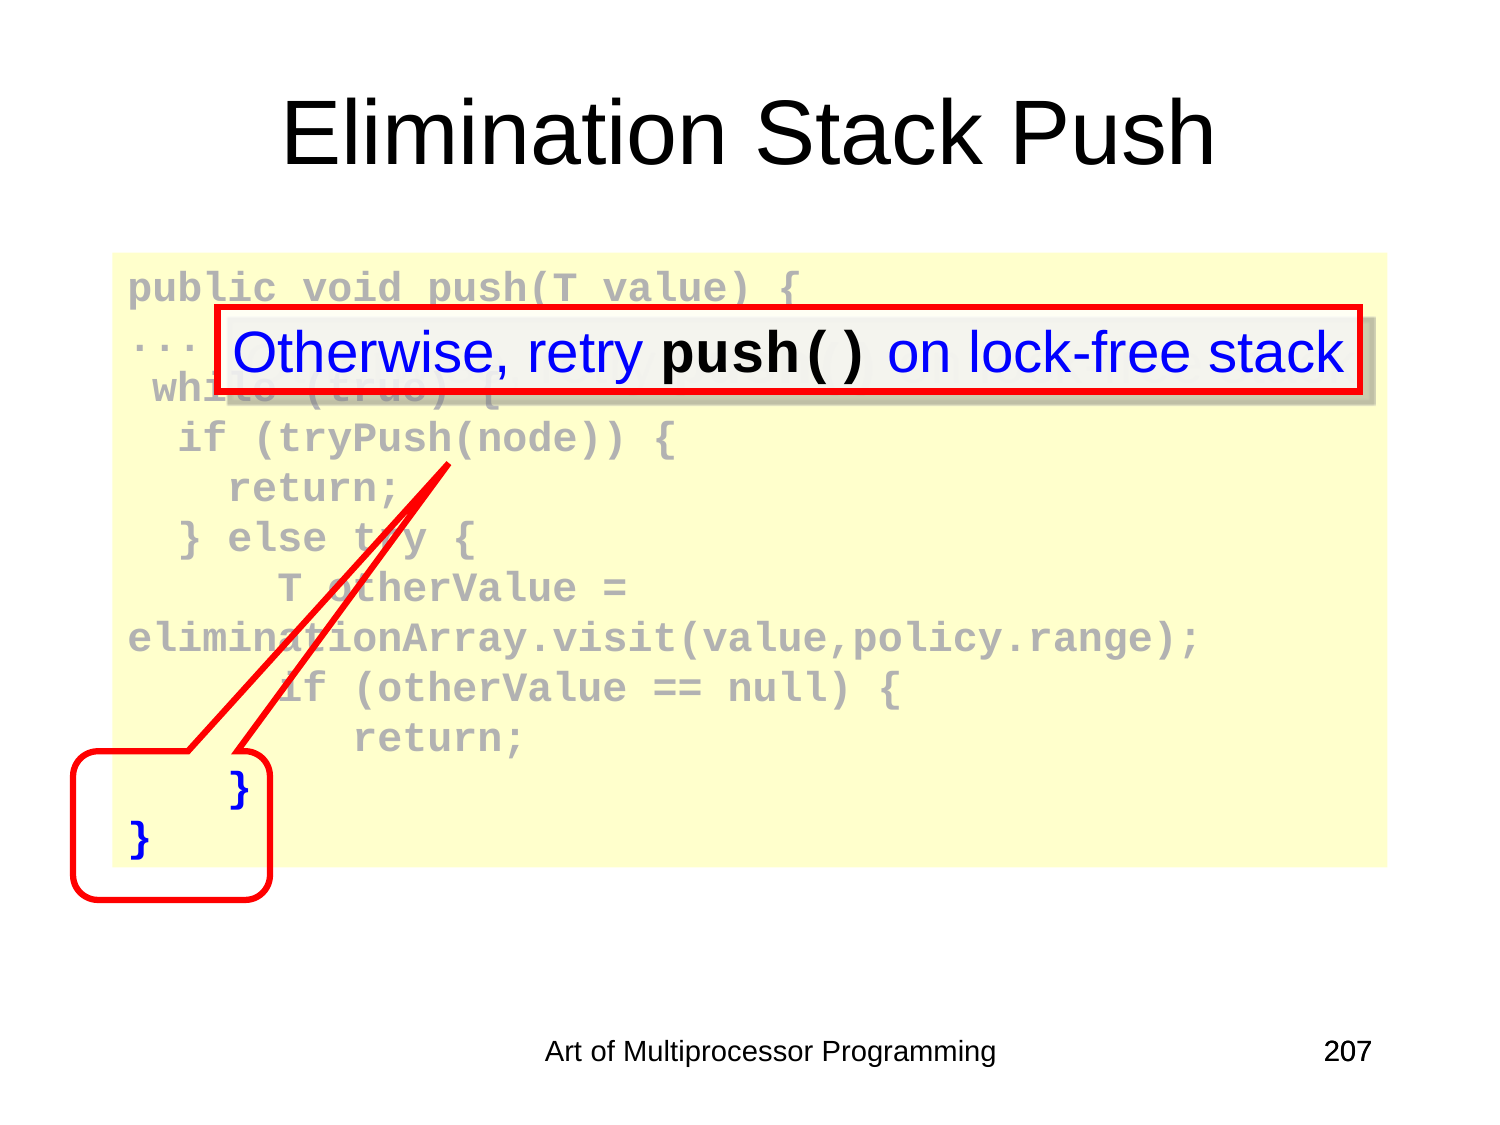

Elimination Stack Push
public void push(T value) {
...
 while (true) {
  if (tryPush(node)) {
    return;
  } else try {
      T otherValue =      	 	 	eliminationArray.visit(value,policy.range);
      if (otherValue == null) {
         return;
    }
}
Otherwise, retry push() on lock-free stack

Art of Multiprocessor Programming
207
207